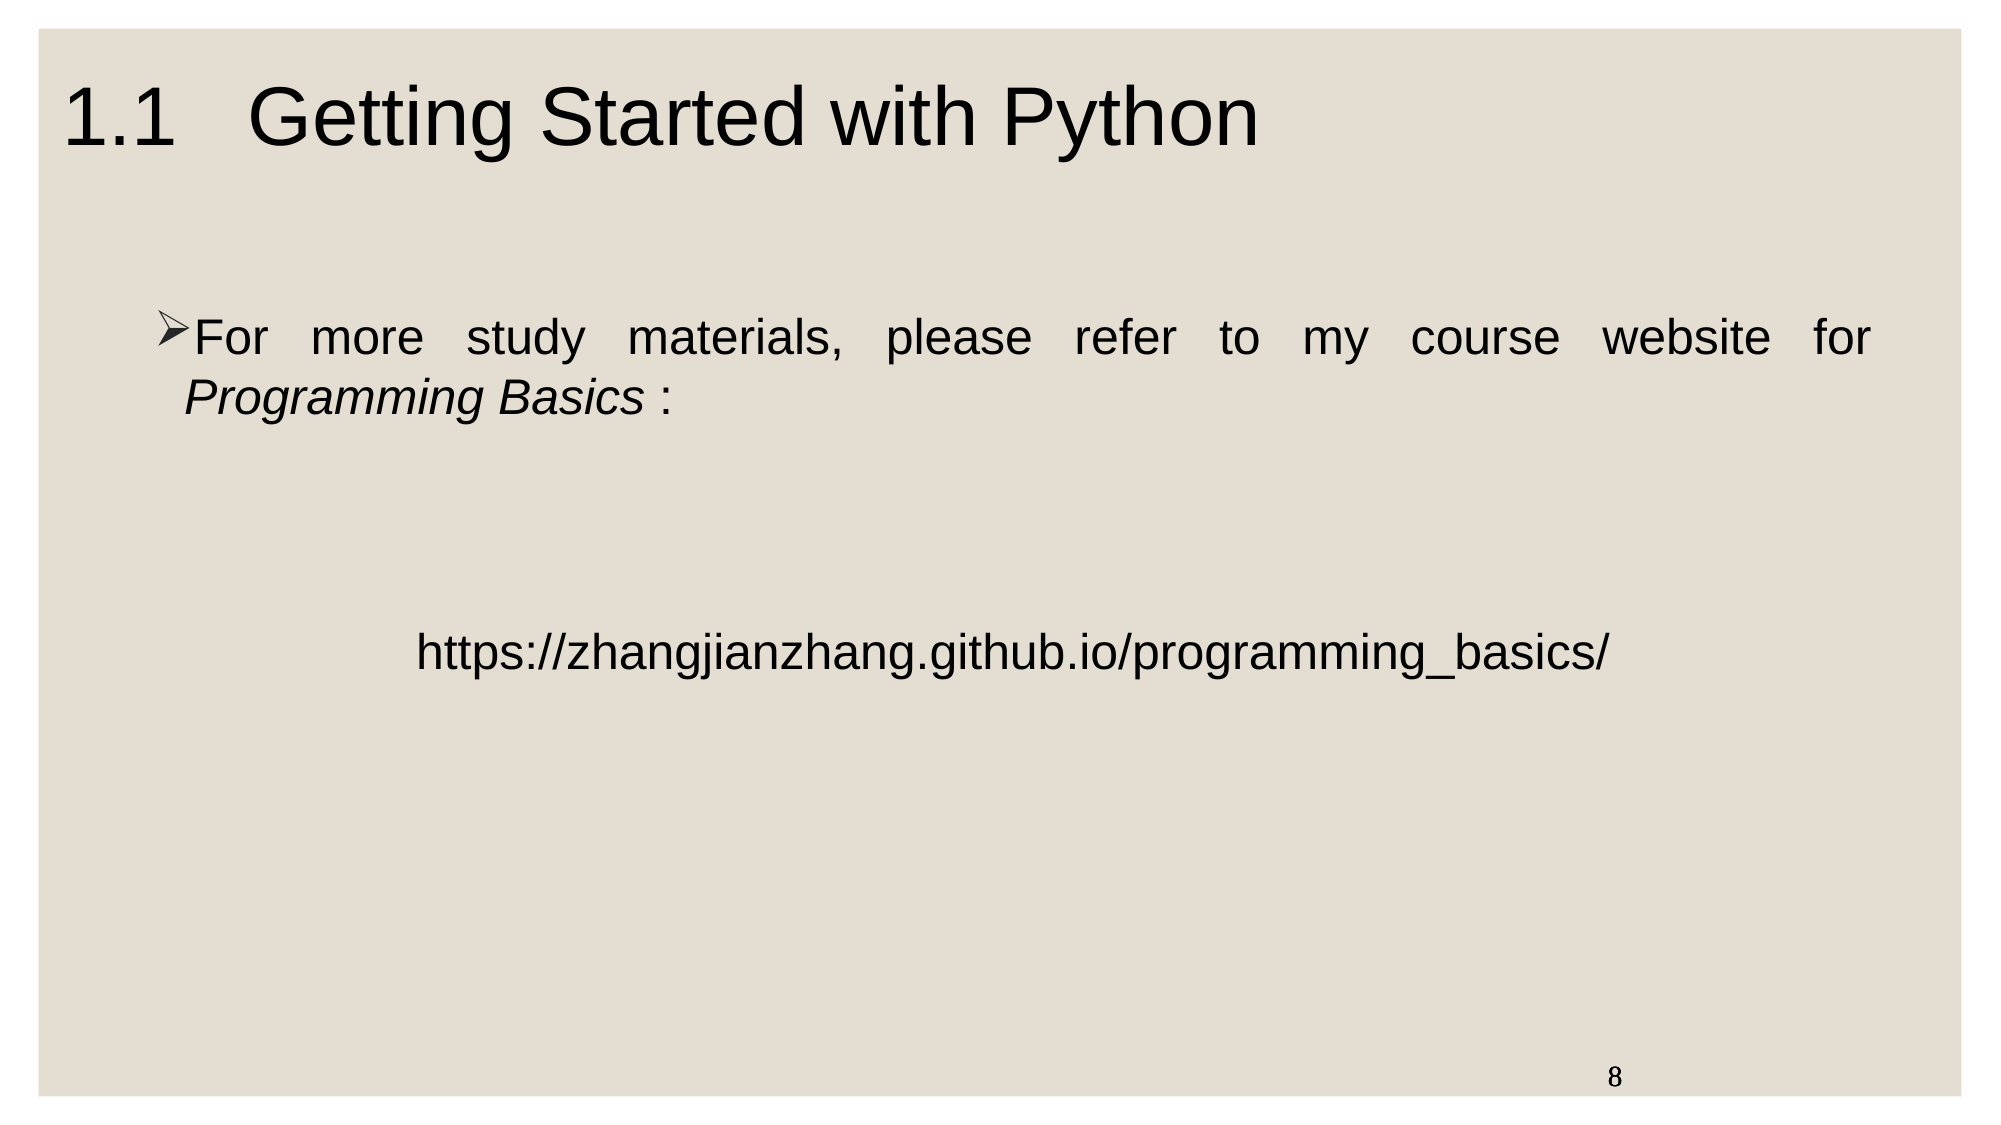

1.1   Getting Started with Python

For more study materials, please refer to my course website for Programming Basics :

https://zhangjianzhang.github.io/programming_basics/
8
8
8